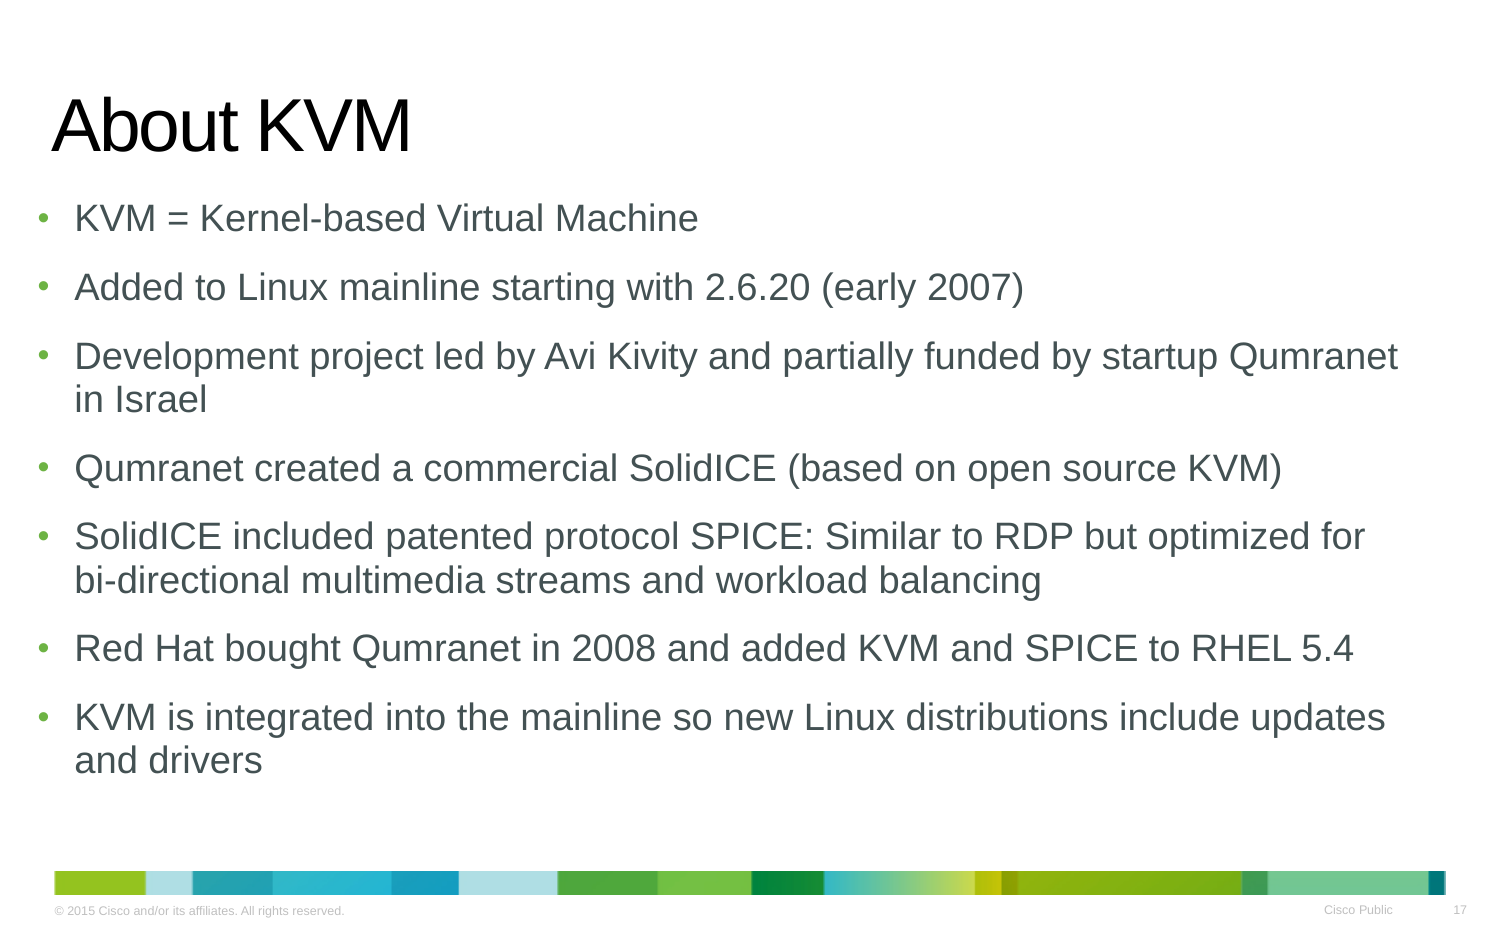

# About KVM
KVM = Kernel-based Virtual Machine
Added to Linux mainline starting with 2.6.20 (early 2007)
Development project led by Avi Kivity and partially funded by startup Qumranet in Israel
Qumranet created a commercial SolidICE (based on open source KVM)
SolidICE included patented protocol SPICE: Similar to RDP but optimized for bi-directional multimedia streams and workload balancing
Red Hat bought Qumranet in 2008 and added KVM and SPICE to RHEL 5.4
KVM is integrated into the mainline so new Linux distributions include updates and drivers